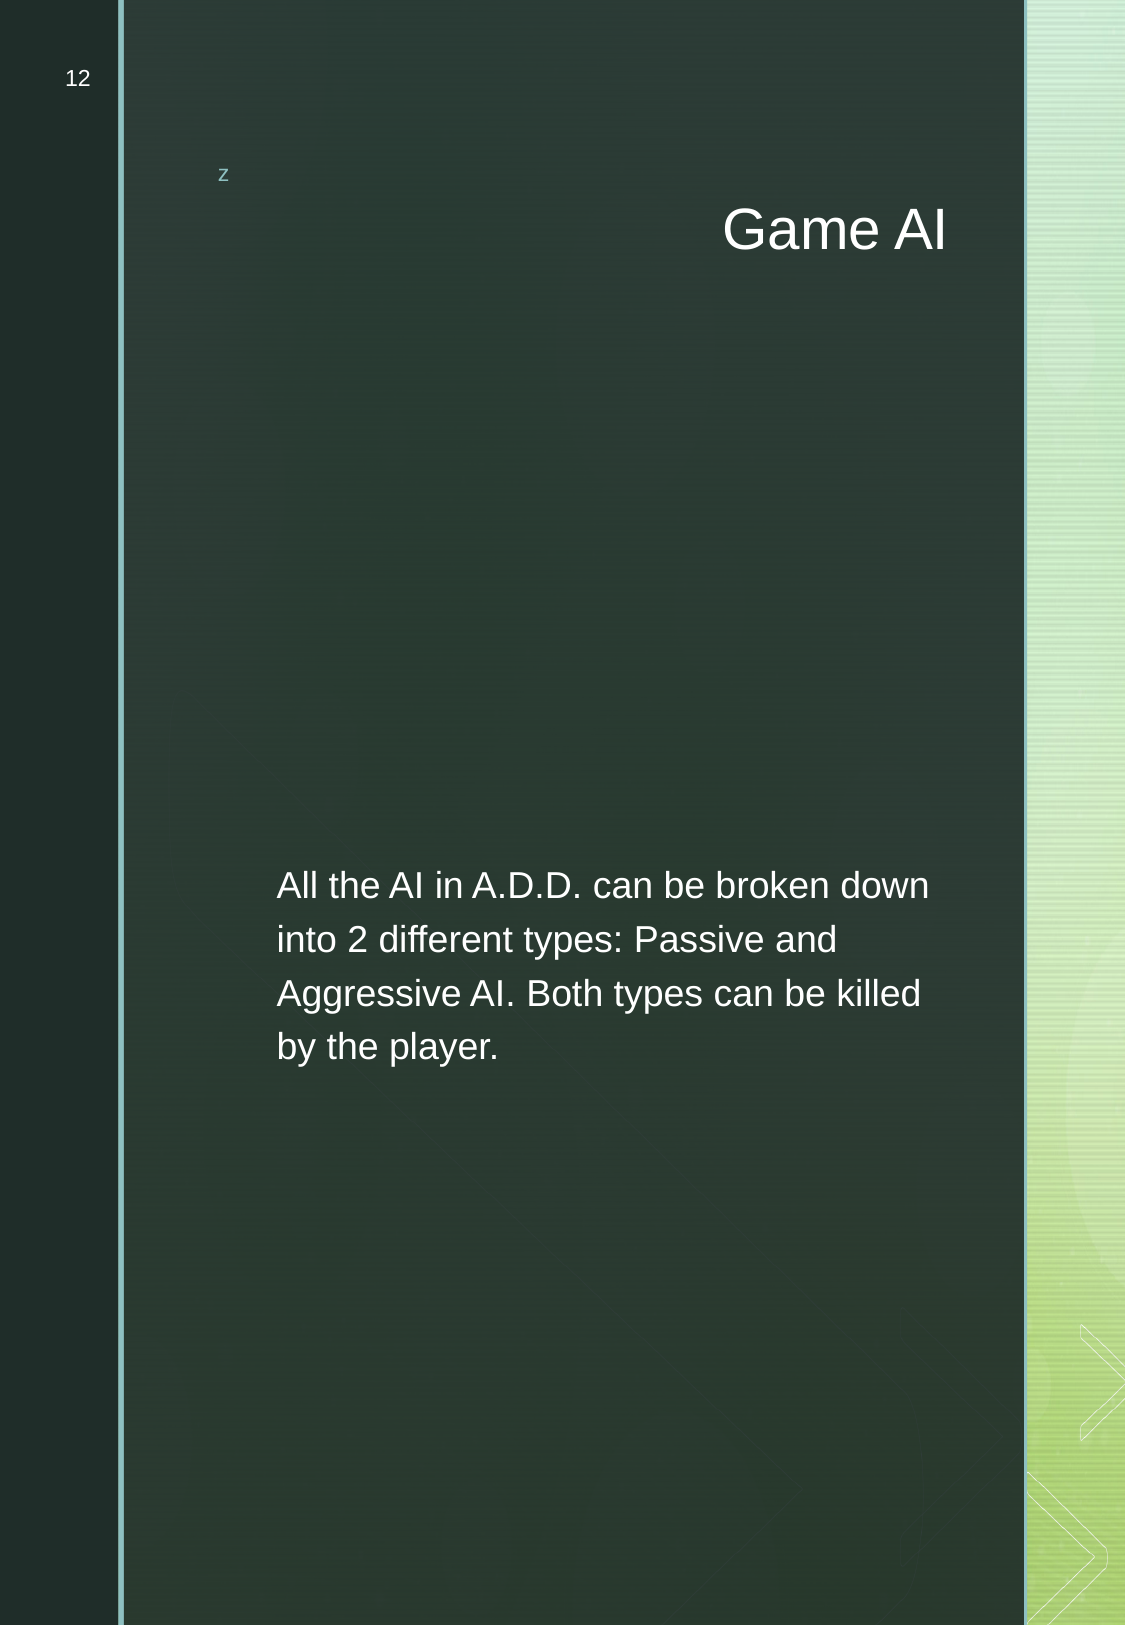

12
# Game AI
All the AI in A.D.D. can be broken down into 2 different types: Passive and Aggressive AI. Both types can be killed by the player.